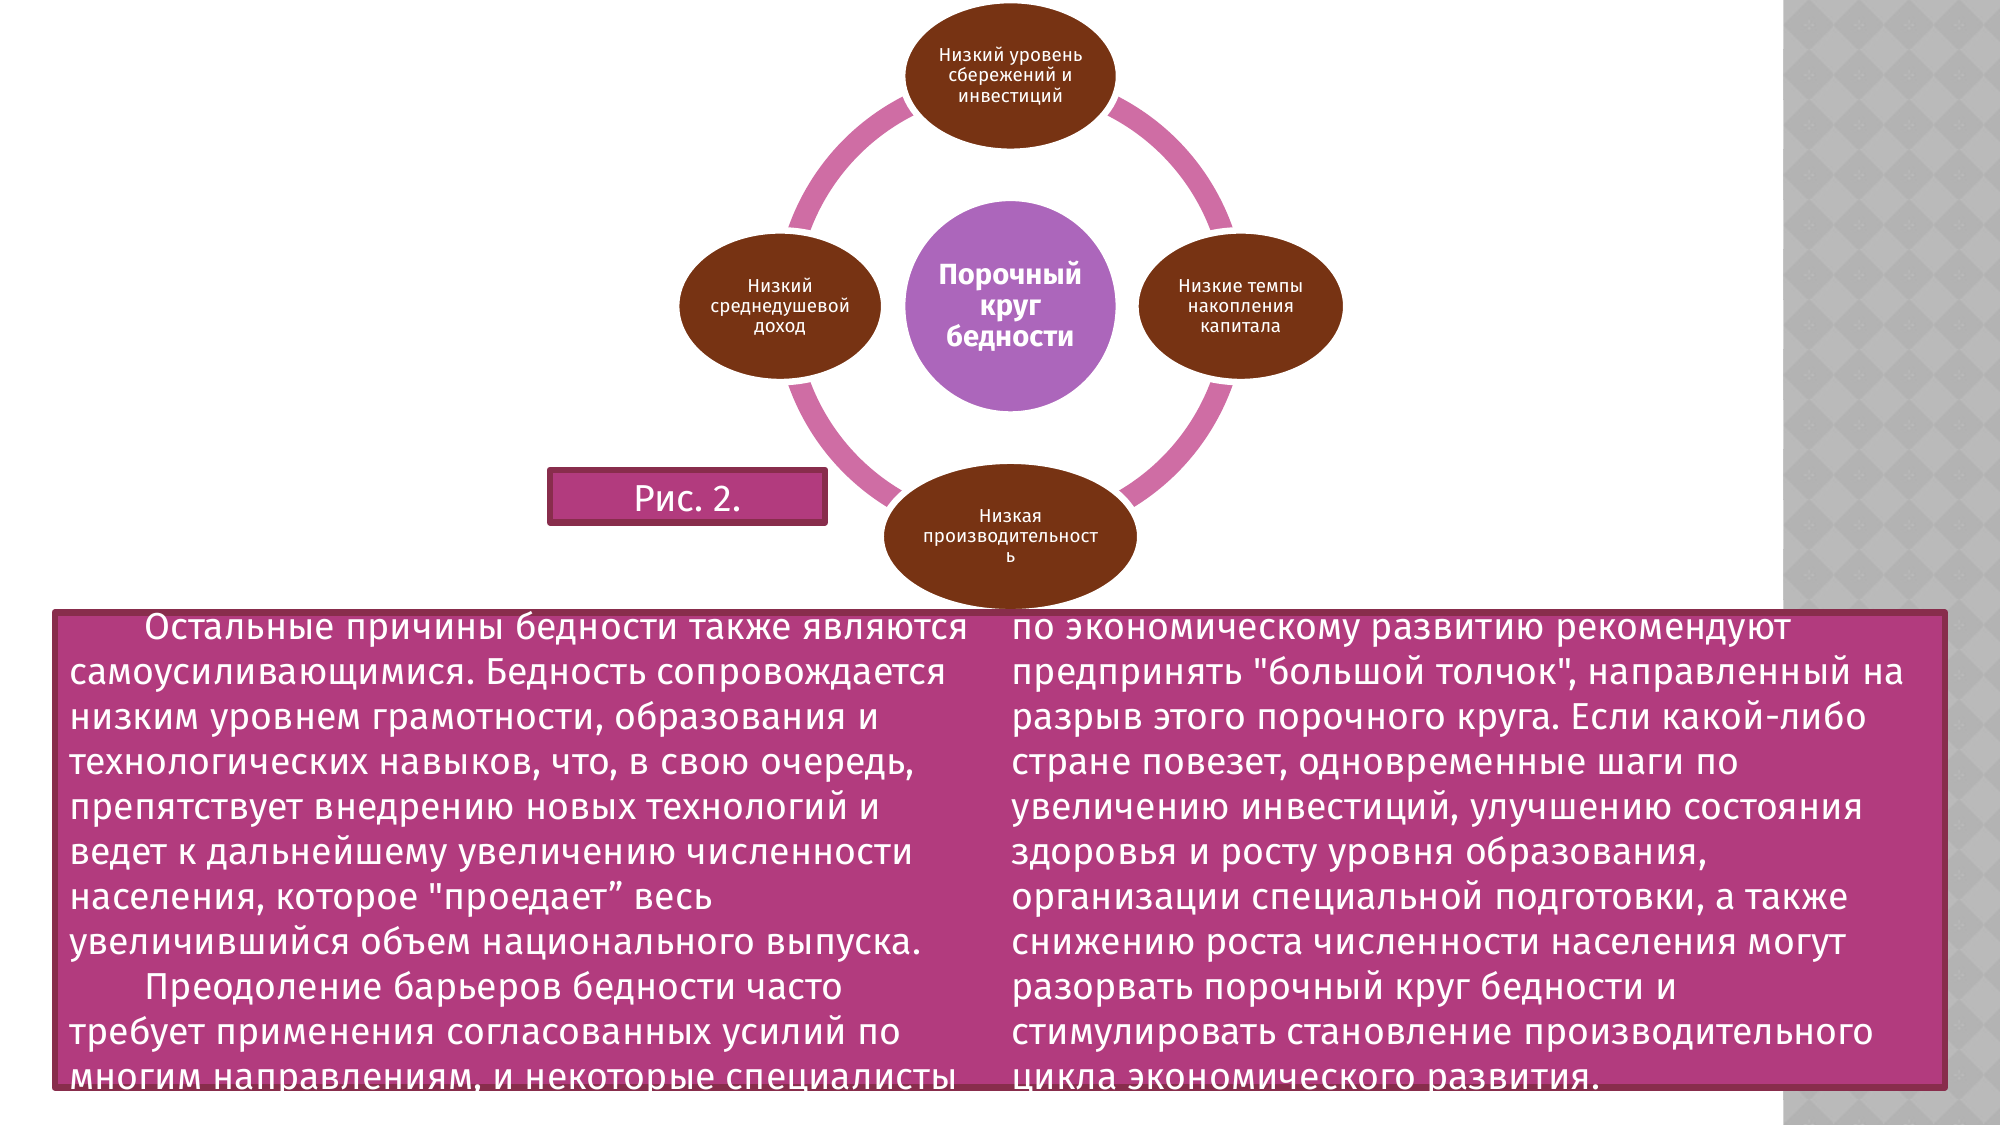

Порочный круг бедности
Низкий уровень сбережений и инвестиций
Низкие темпы накопления капитала
Низкая производительность
Низкий среднедушевой доход
Рис. 2.
Остальные причины бедности также являются самоусиливающимися. Бедность сопровождается низким уровнем грамотности, образования и технологических навыков, что, в свою очередь, препятствует внедрению новых технологий и ведет к дальнейшему увеличению численности населения, которое "проедает” весь увеличившийся объем национального выпуска.
Преодоление барьеров бедности часто требует применения согласованных усилий по многим направлениям, и некоторые специалисты по экономическому развитию рекомендуют предпринять "большой толчок", направленный на разрыв этого порочного круга. Если какой-либо стране повезет, одновременные шаги по увеличению инвестиций, улучшению состояния здоровья и росту уровня образования, организации специальной подготовки, а также снижению роста численности населения могут разорвать порочный круг бедности и стимулировать становление производительного цикла экономического развития.